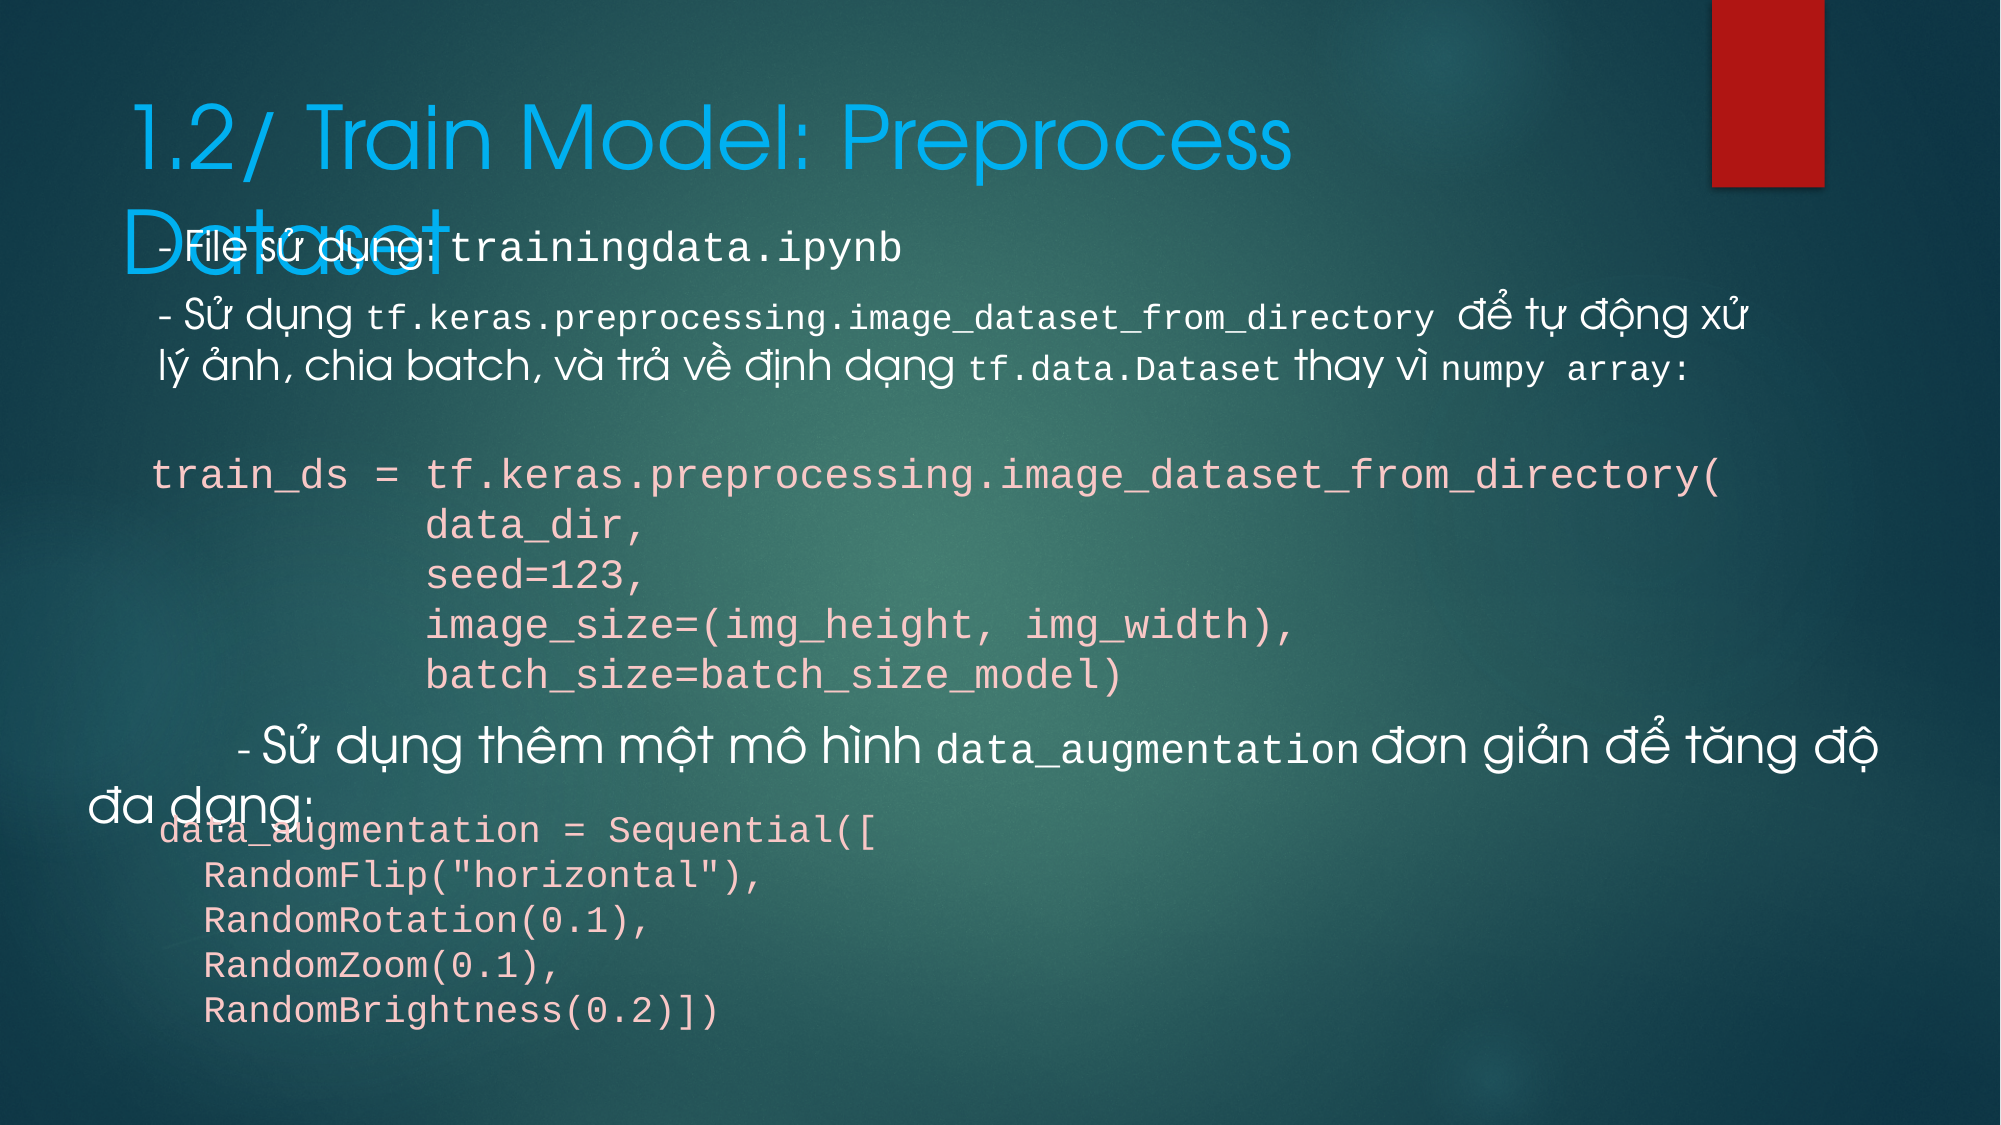

# 1.2/ Train Model: Preprocess Dataset
- File sử dụng: trainingdata.ipynb
- Sử dụng tf.keras.preprocessing.image_dataset_from_directory để tự động xử lý ảnh, chia batch, và trả về định dạng tf.data.Dataset thay vì numpy array:
train_ds = tf.keras.preprocessing.image_dataset_from_directory(
     data_dir,
     seed=123,
     image_size=(img_height, img_width),
     batch_size=batch_size_model)
	- Sử dụng thêm một mô hình data_augmentation đơn giản để tăng độ đa dạng:
data_augmentation = Sequential([
  RandomFlip("horizontal"),
  RandomRotation(0.1),
  RandomZoom(0.1),
  RandomBrightness(0.2)])